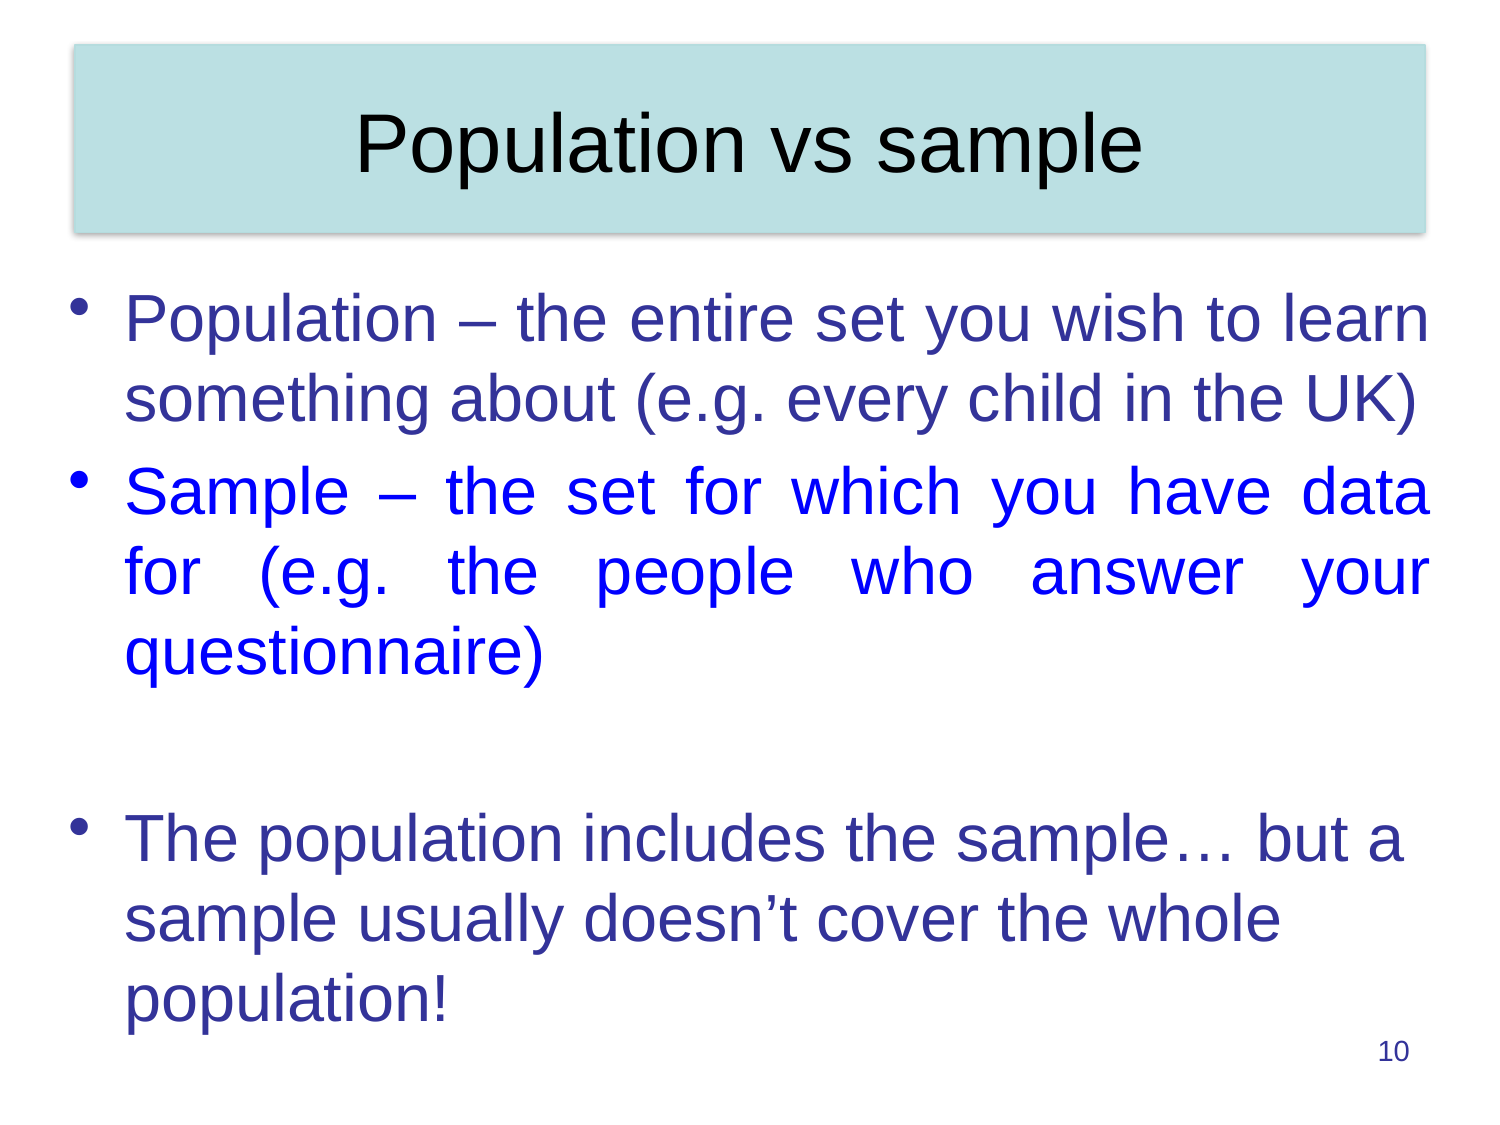

# Population vs sample
Population – the entire set you wish to learn something about (e.g. every child in the UK)
Sample – the set for which you have data for (e.g. the people who answer your questionnaire)

The population includes the sample… but a sample usually doesn’t cover the whole population!
10